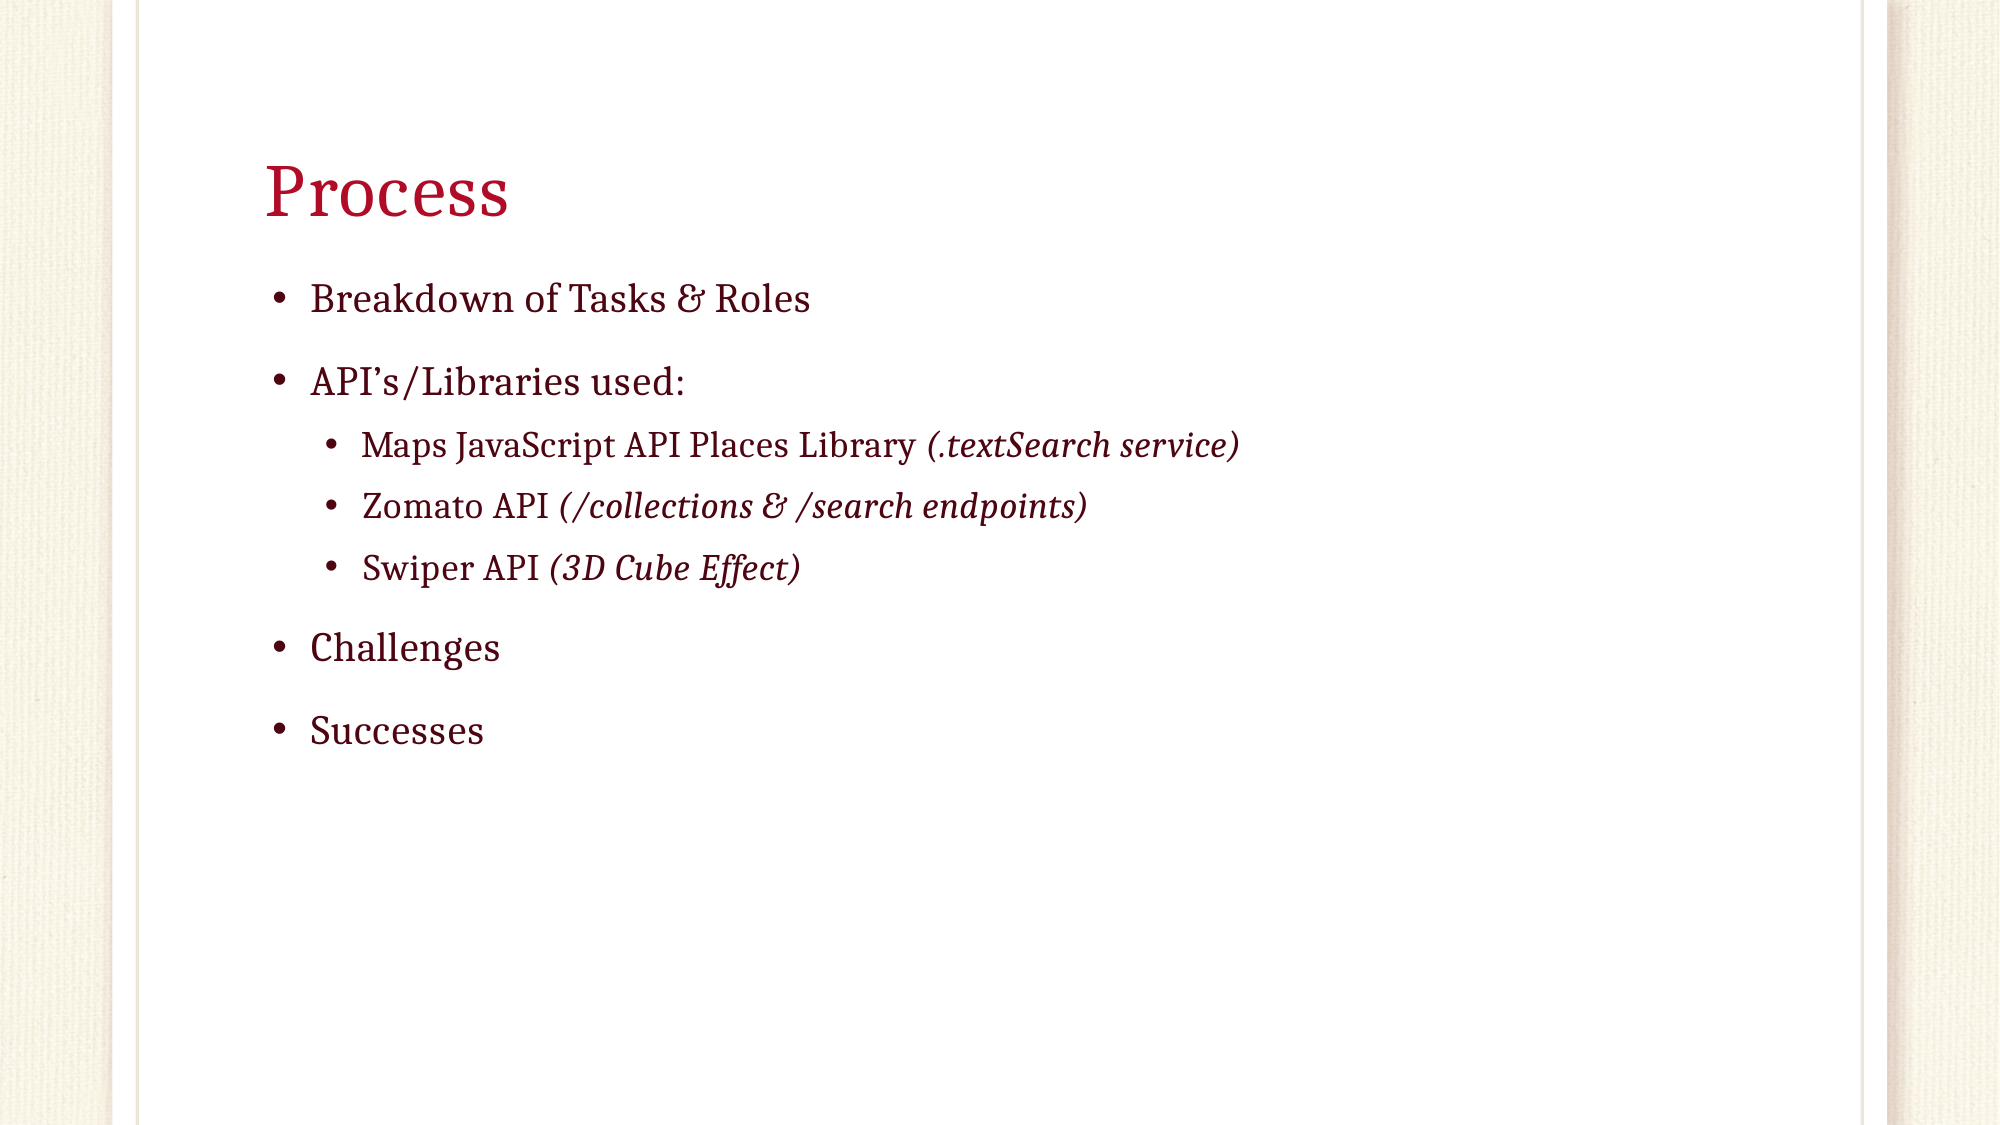

# Process
Breakdown of Tasks & Roles
API’s/Libraries used:
Maps JavaScript API Places Library (.textSearch service)
Zomato API (/collections & /search endpoints)
Swiper API (3D Cube Effect)
Challenges
Successes